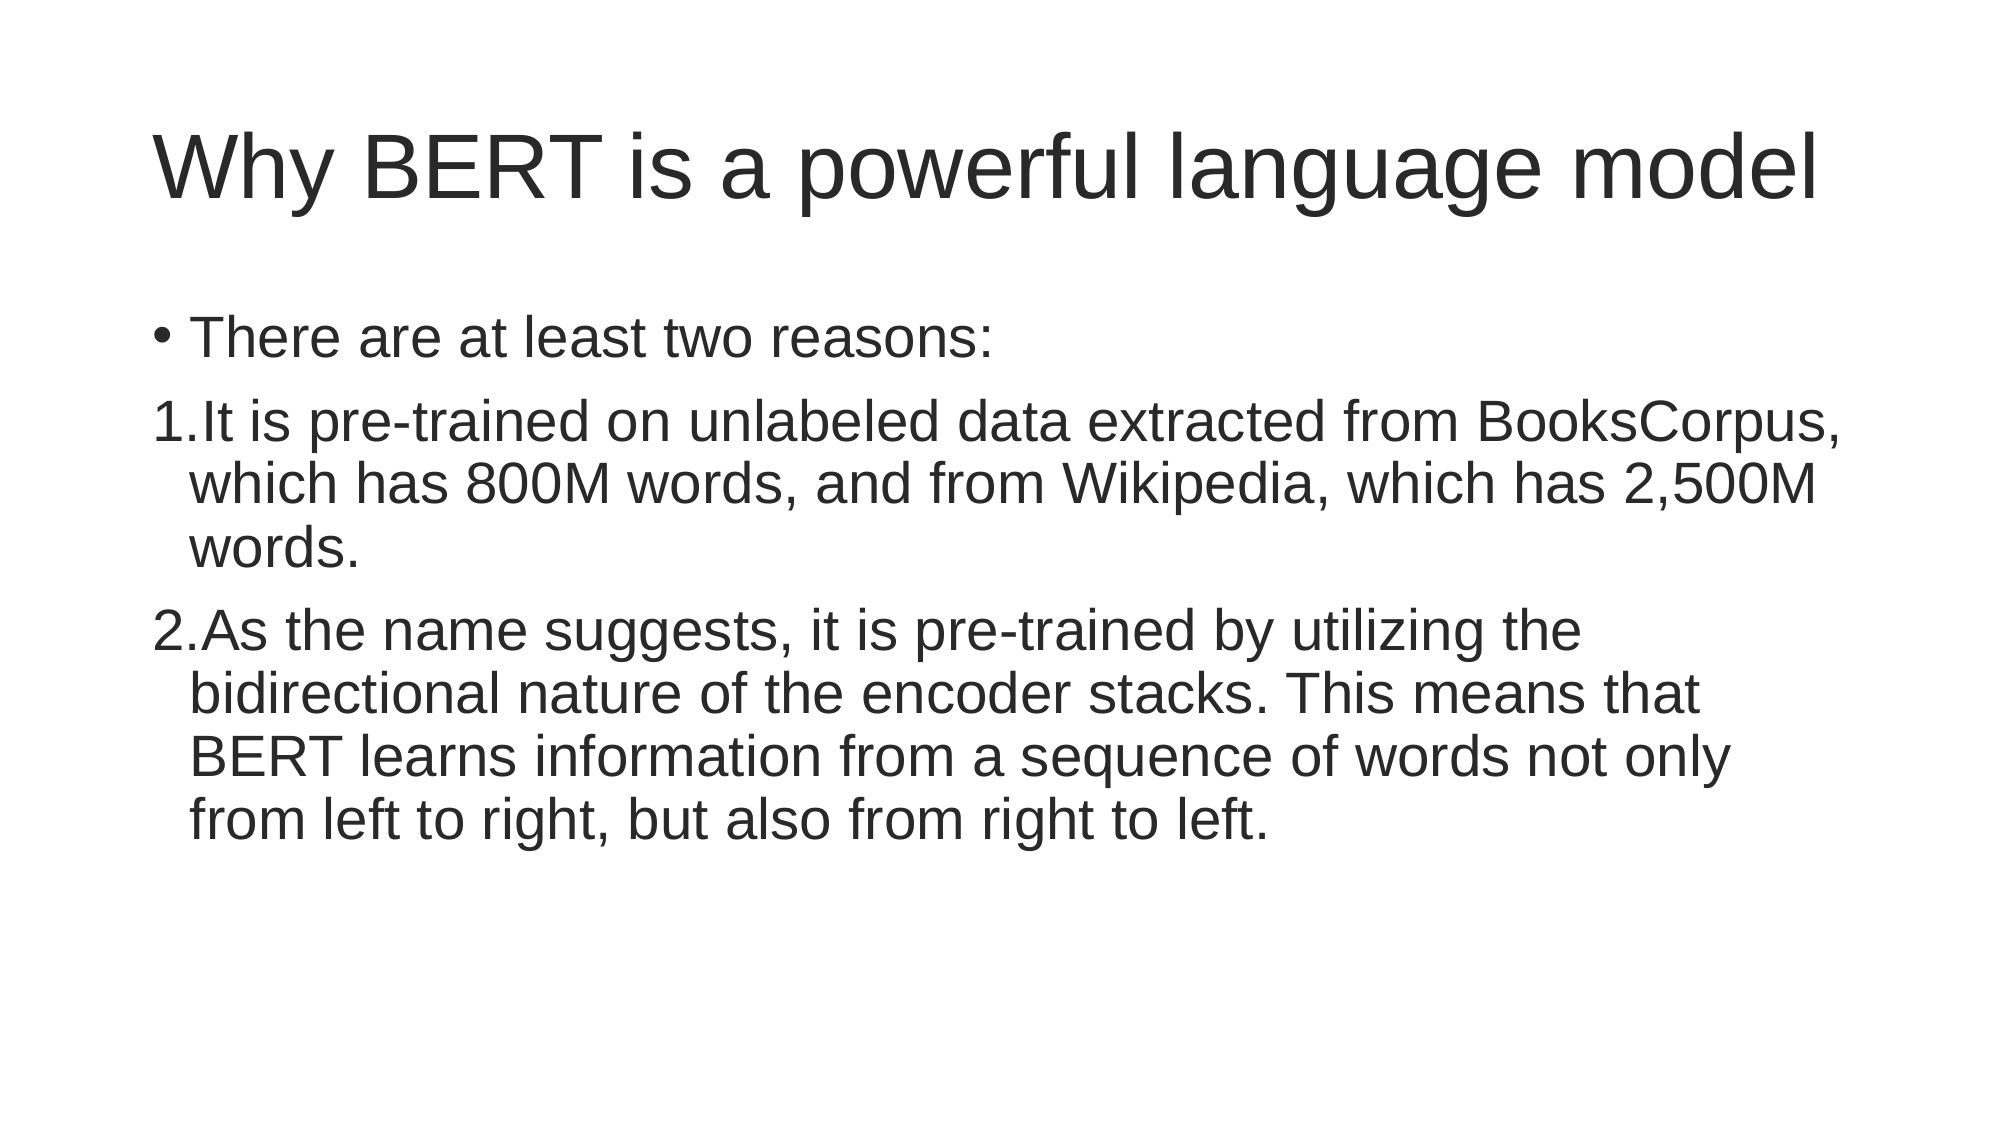

# Why BERT is a powerful language model
There are at least two reasons:
It is pre-trained on unlabeled data extracted from BooksCorpus, which has 800M words, and from Wikipedia, which has 2,500M words.
As the name suggests, it is pre-trained by utilizing the bidirectional nature of the encoder stacks. This means that BERT learns information from a sequence of words not only from left to right, but also from right to left.